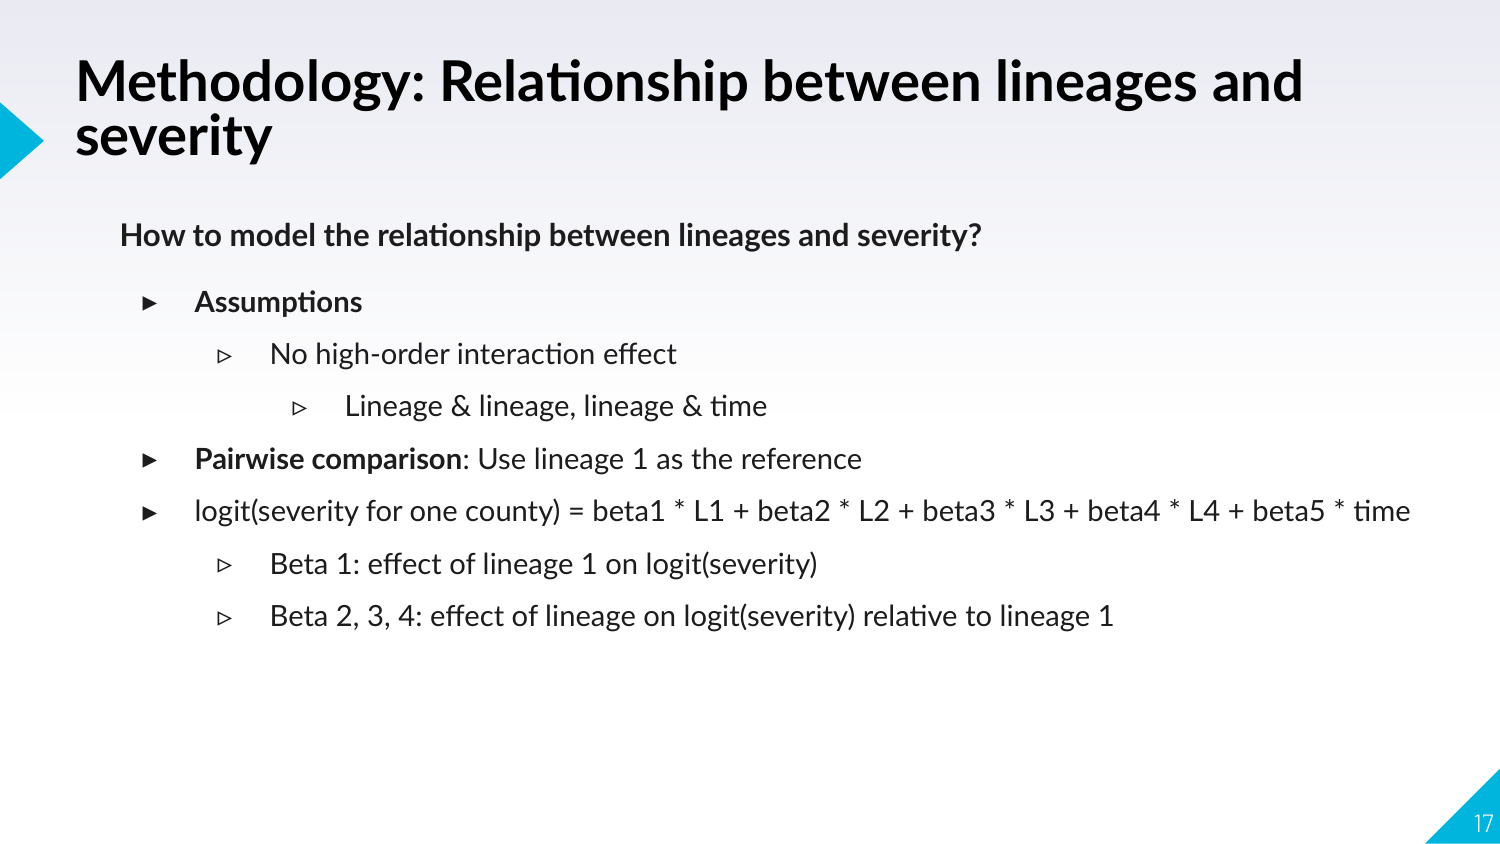

# Methodology: Relationship between lineages and severity
How to model the relationship between lineages and severity?
Assumptions
No high-order interaction effect
Lineage & lineage, lineage & time
Pairwise comparison: Use lineage 1 as the reference
logit(severity for one county) = beta1 * L1 + beta2 * L2 + beta3 * L3 + beta4 * L4 + beta5 * time
Beta 1: effect of lineage 1 on logit(severity)
Beta 2, 3, 4: effect of lineage on logit(severity) relative to lineage 1
17